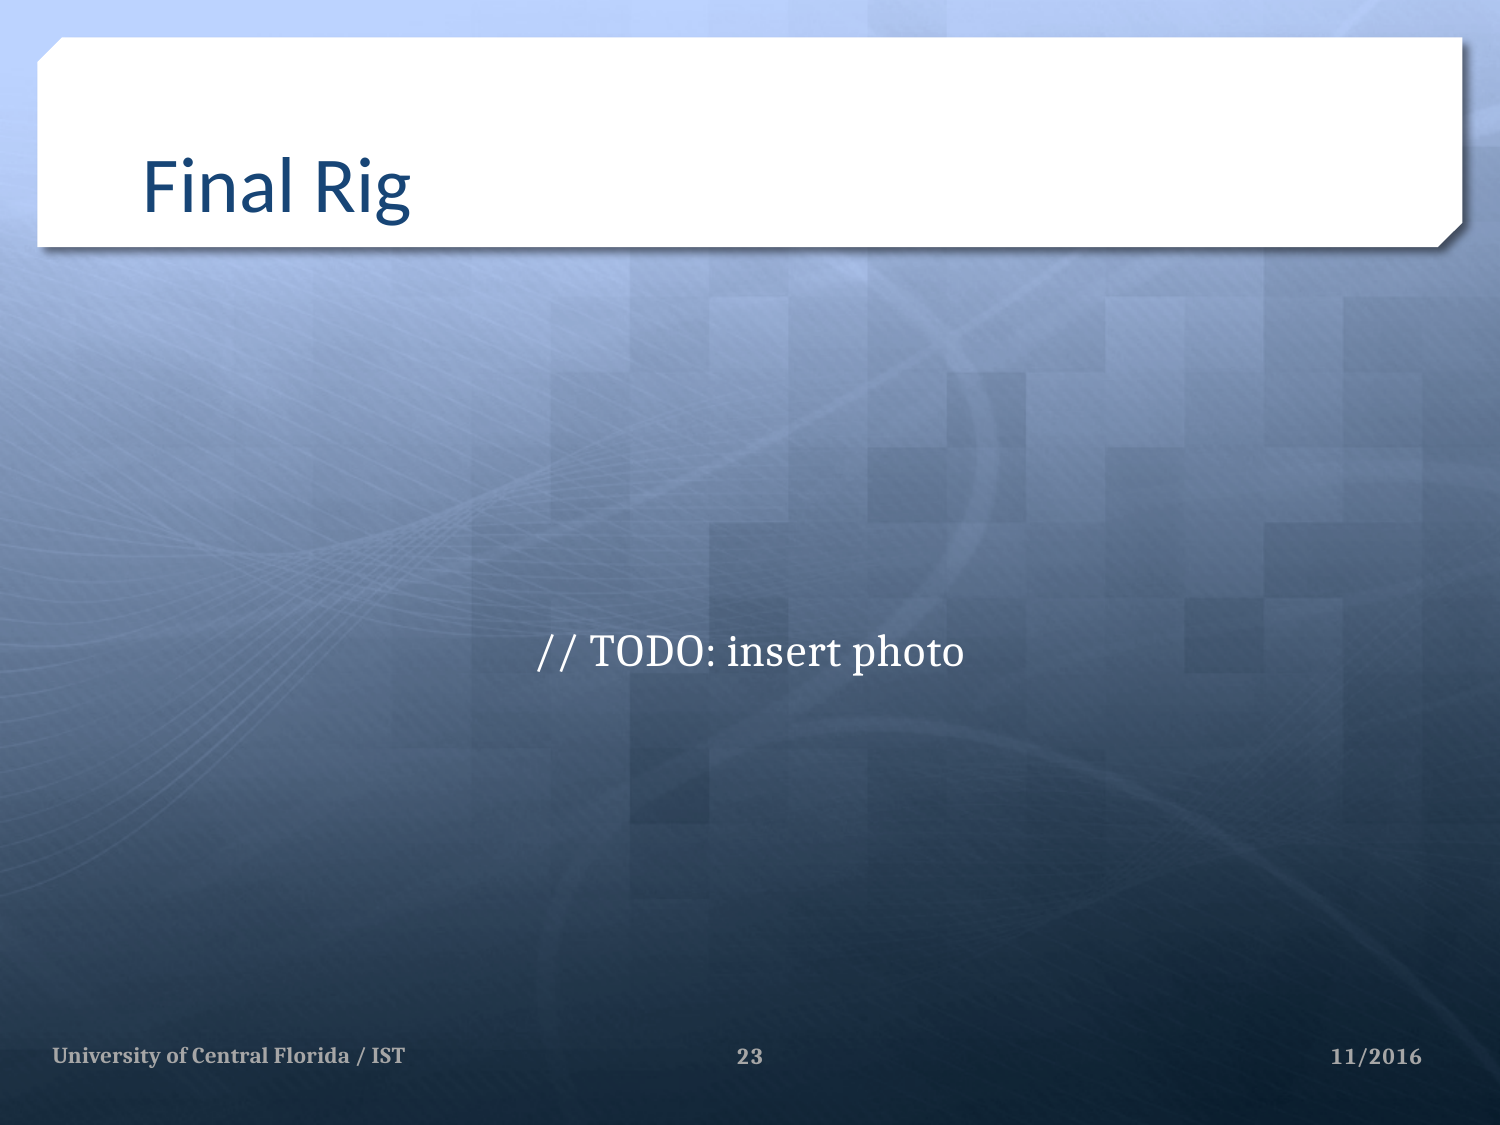

# Final Rig
// TODO: insert photo
University of Central Florida / IST
23
11/2016